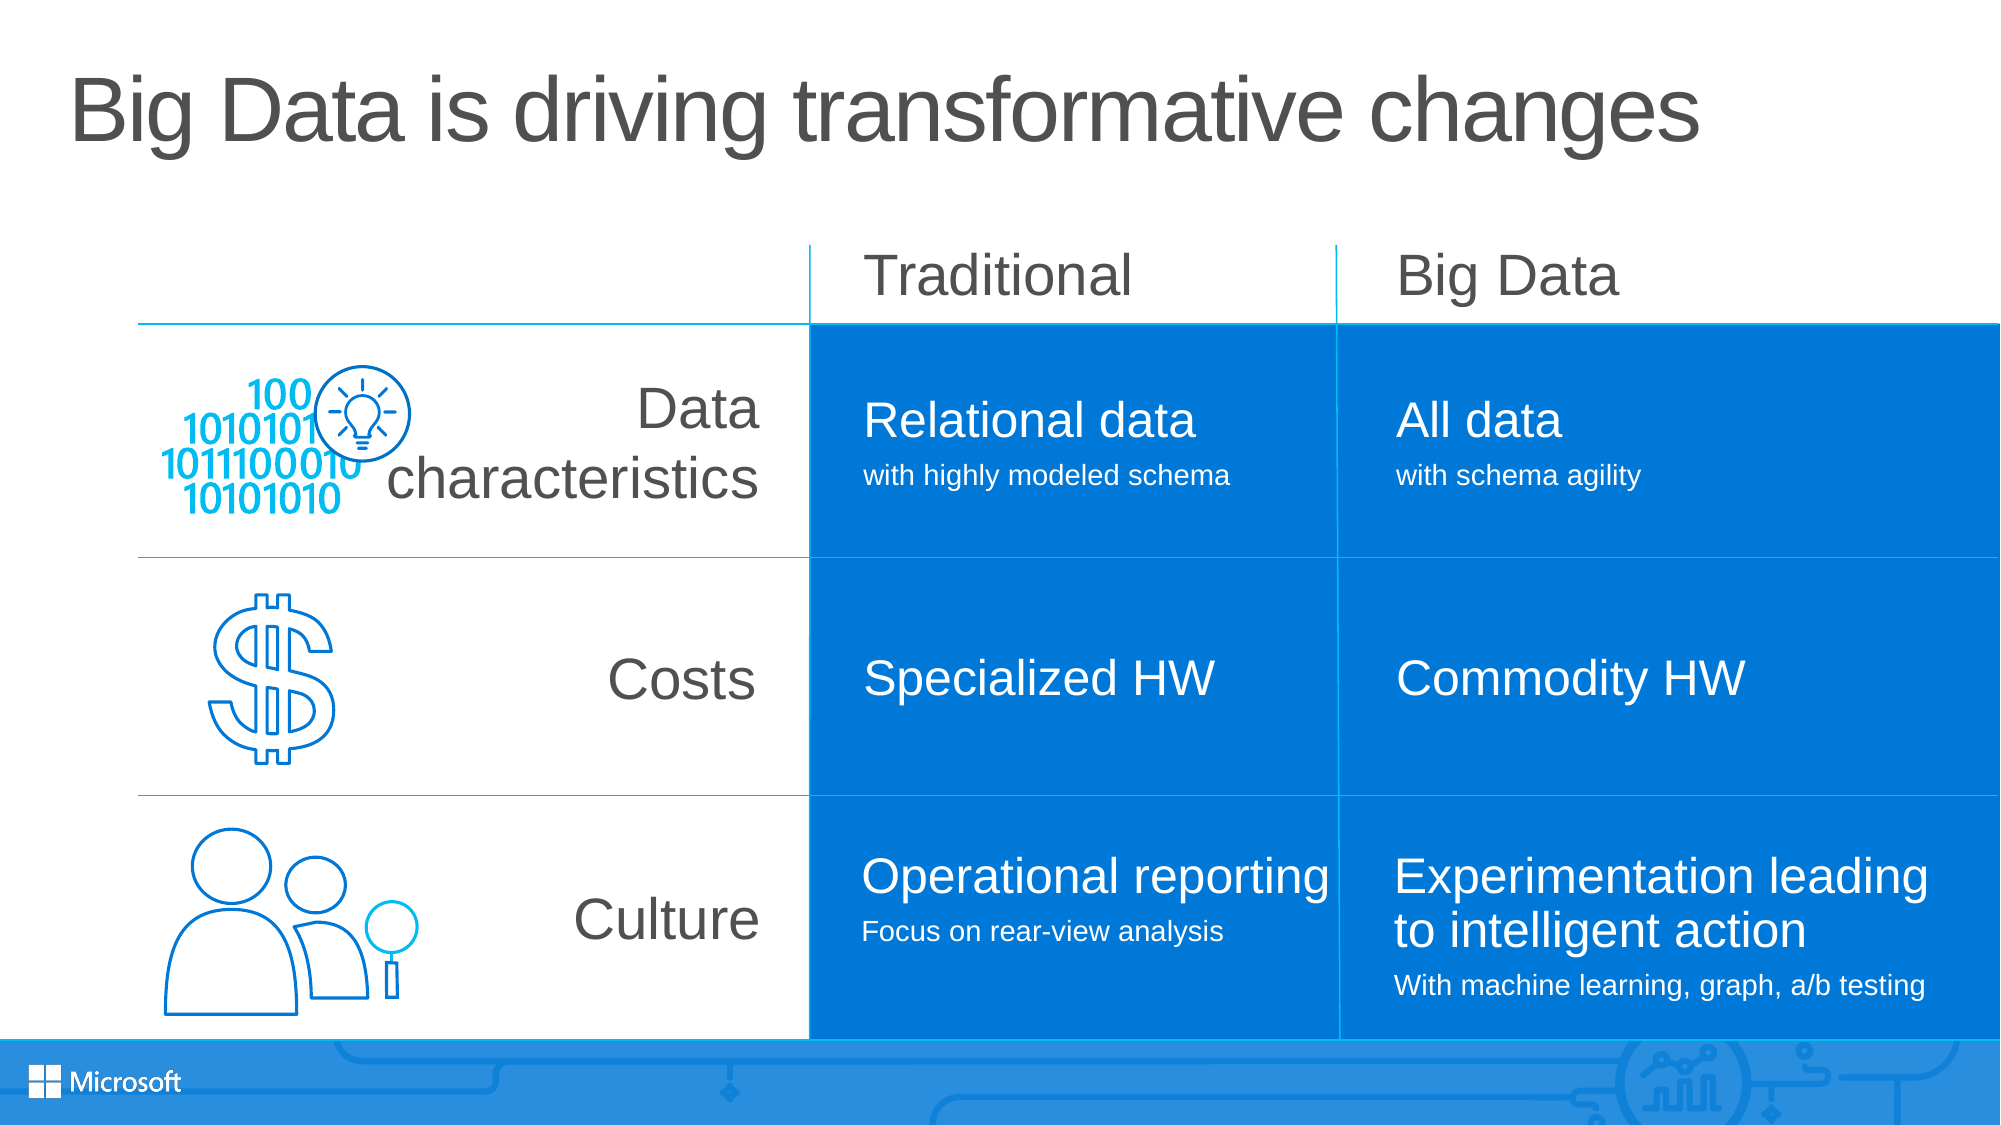

# Big Data is driving transformative changes
Big Data
Traditional

Data
characteristics
Relational data
with highly modeled schema
All data
with schema agility

Costs
Specialized HW
Commodity HW
Operational reporting
Focus on rear-view analysis
Experimentation leading to intelligent action
With machine learning, graph, a/b testing

Culture